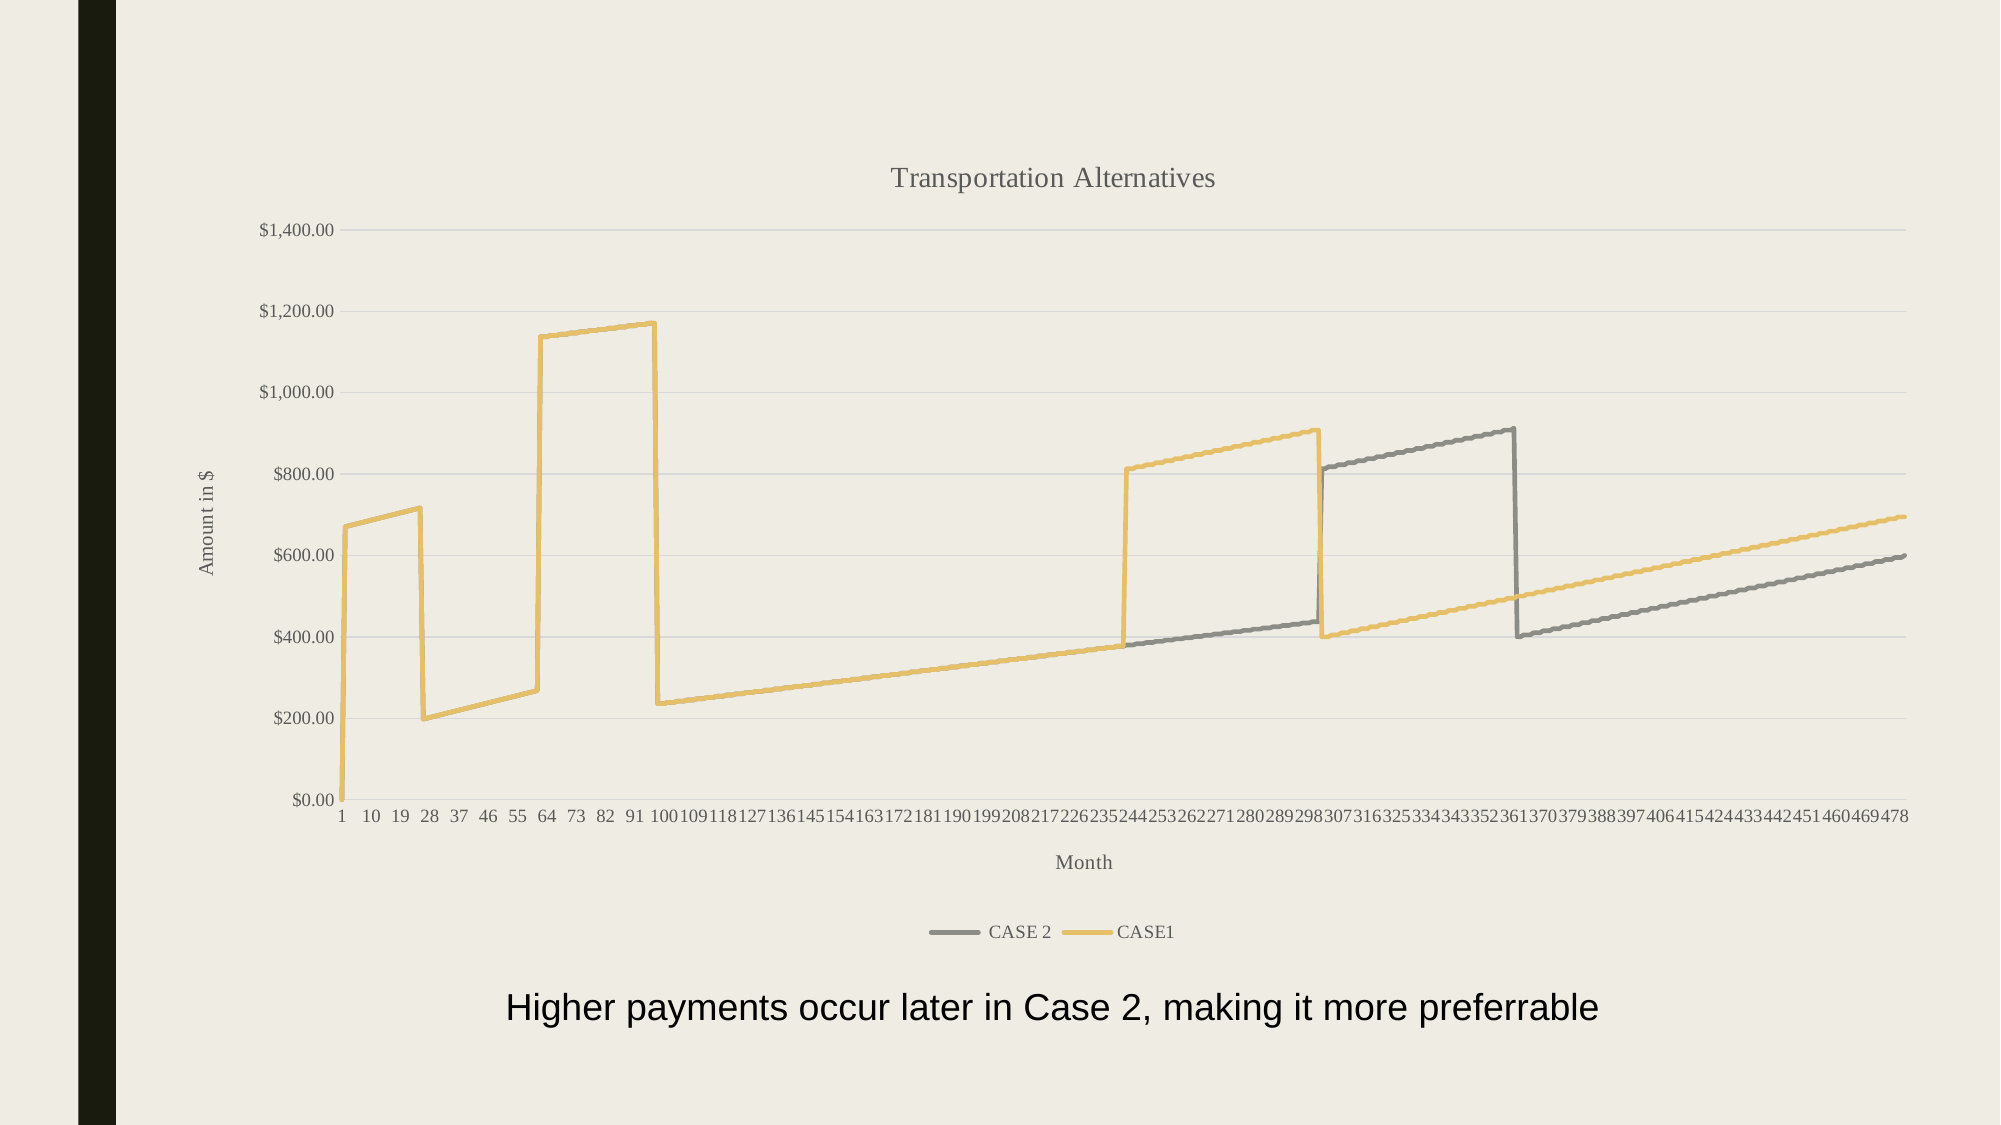

### Chart: Transportation Alternatives

| Category |  CASE 2 | CASE1 |
|---|---|---|
Higher payments occur later in Case 2, making it more preferrable